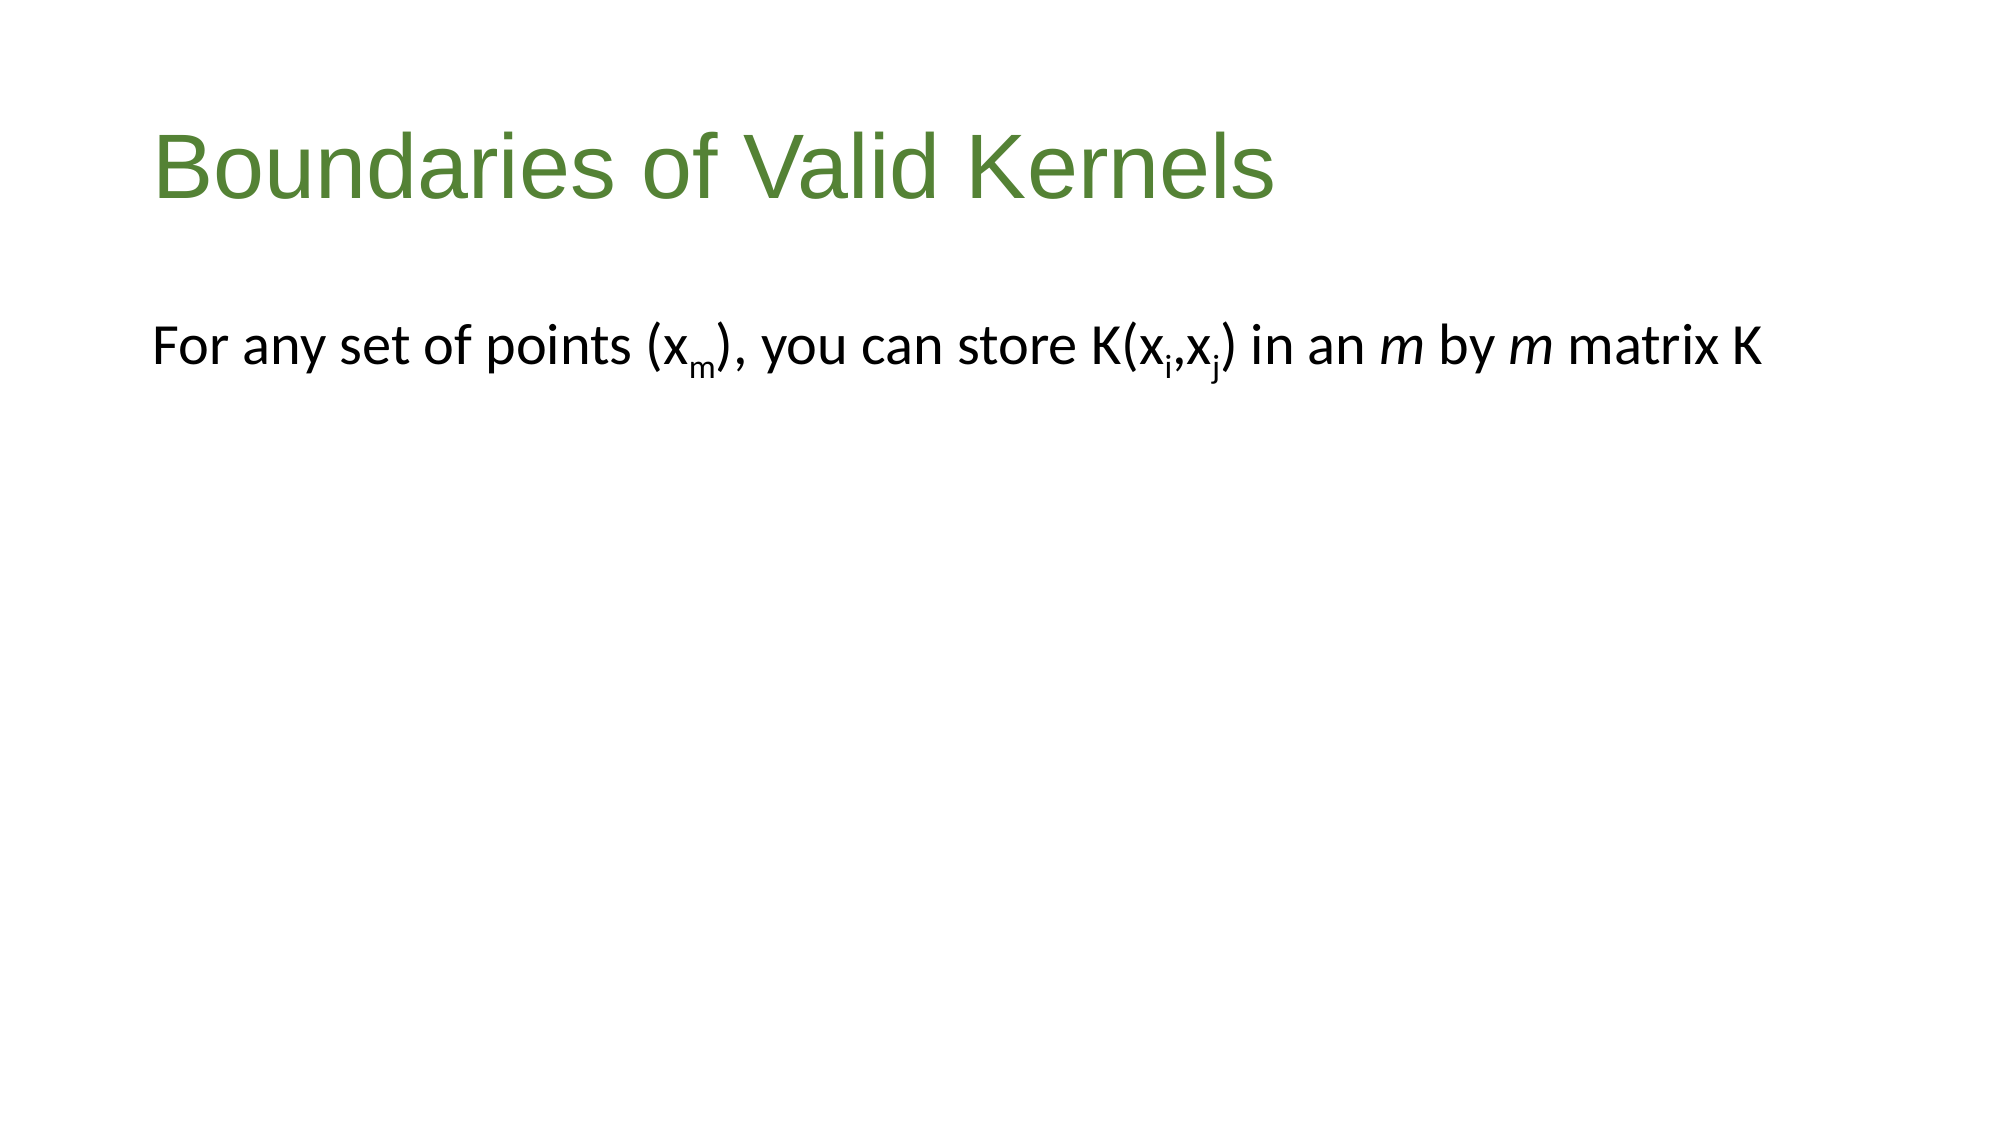

# Boundaries of Valid Kernels
For any set of points (xm), you can store K(xi,xj) in an m by m matrix K